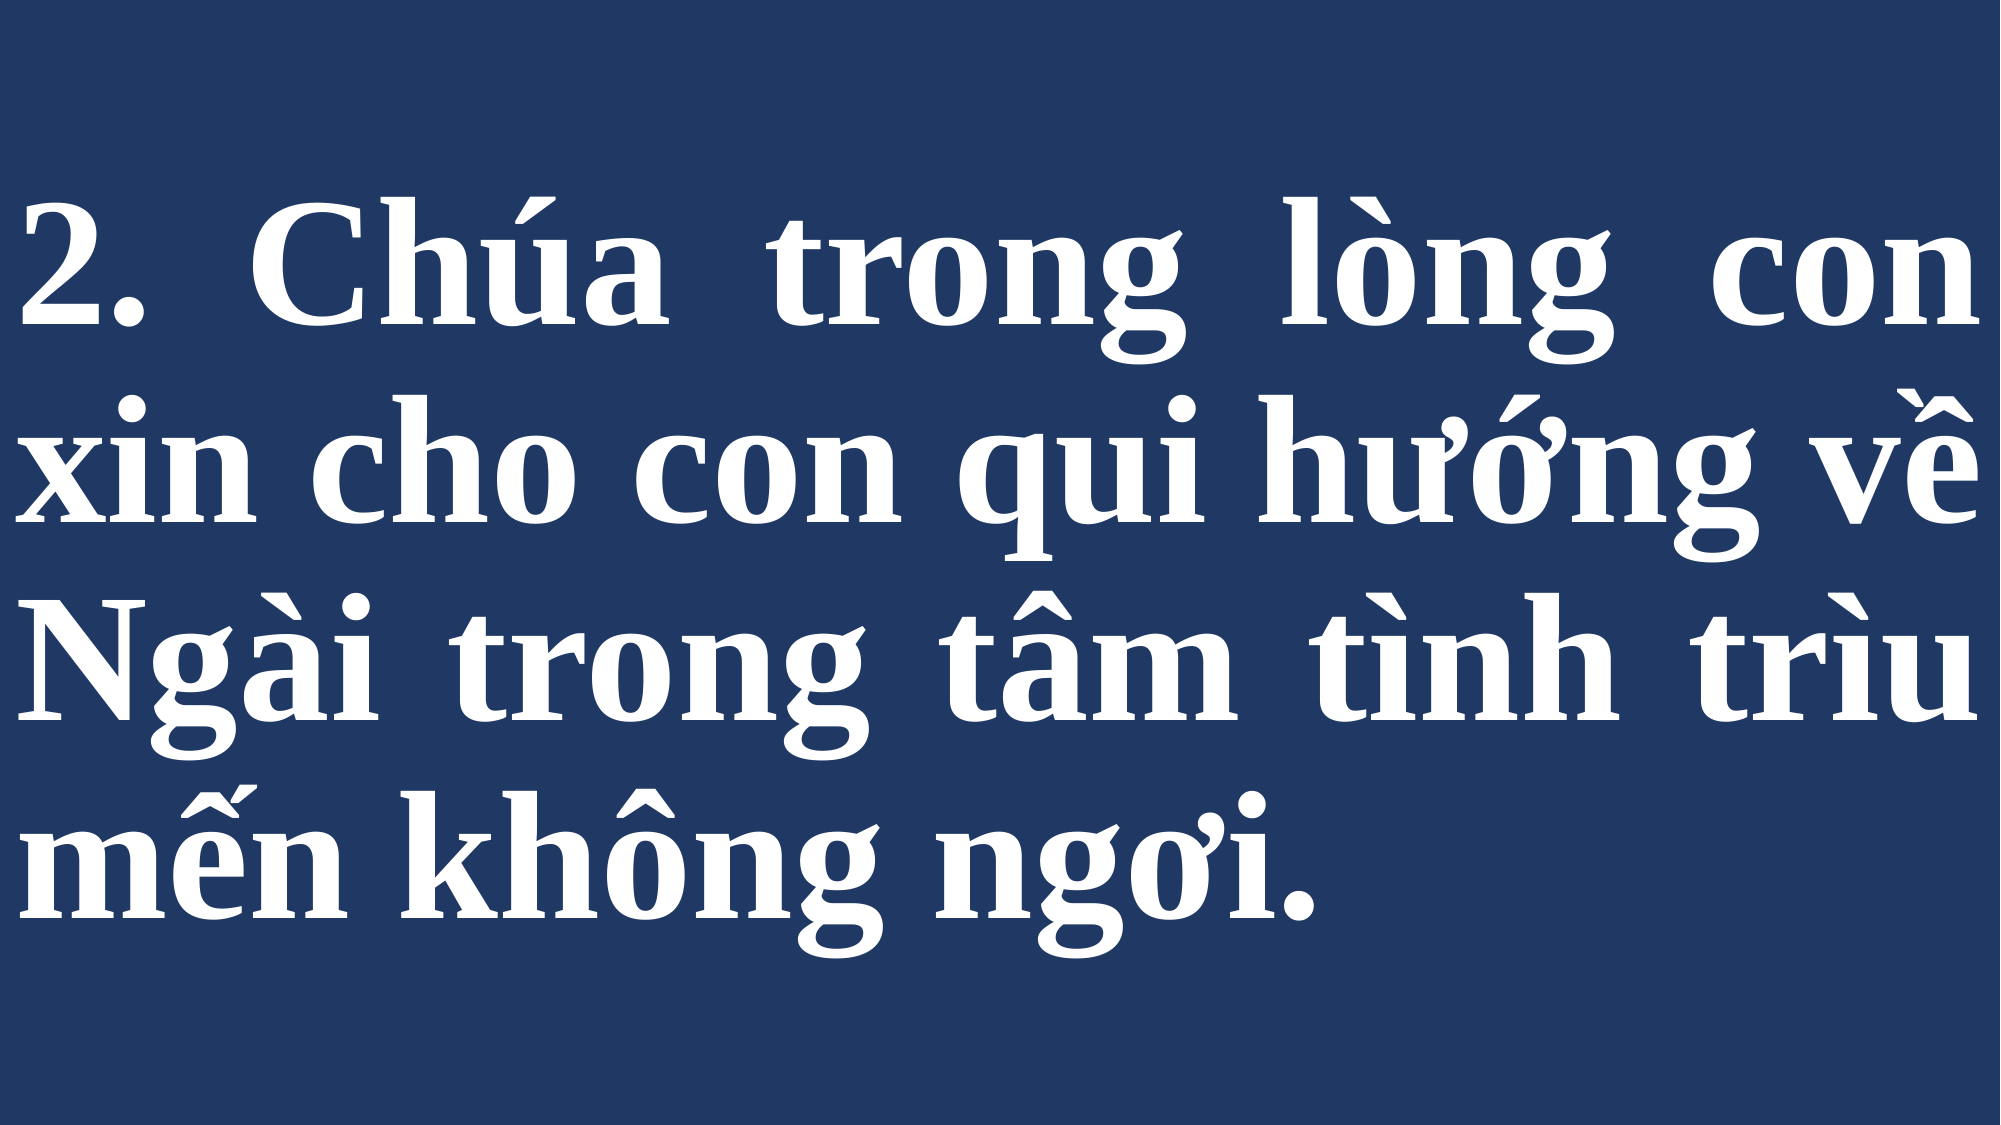

# 2. Chúa trong lòng con xin cho con qui hướng về Ngài trong tâm tình trìu mến không ngơi.